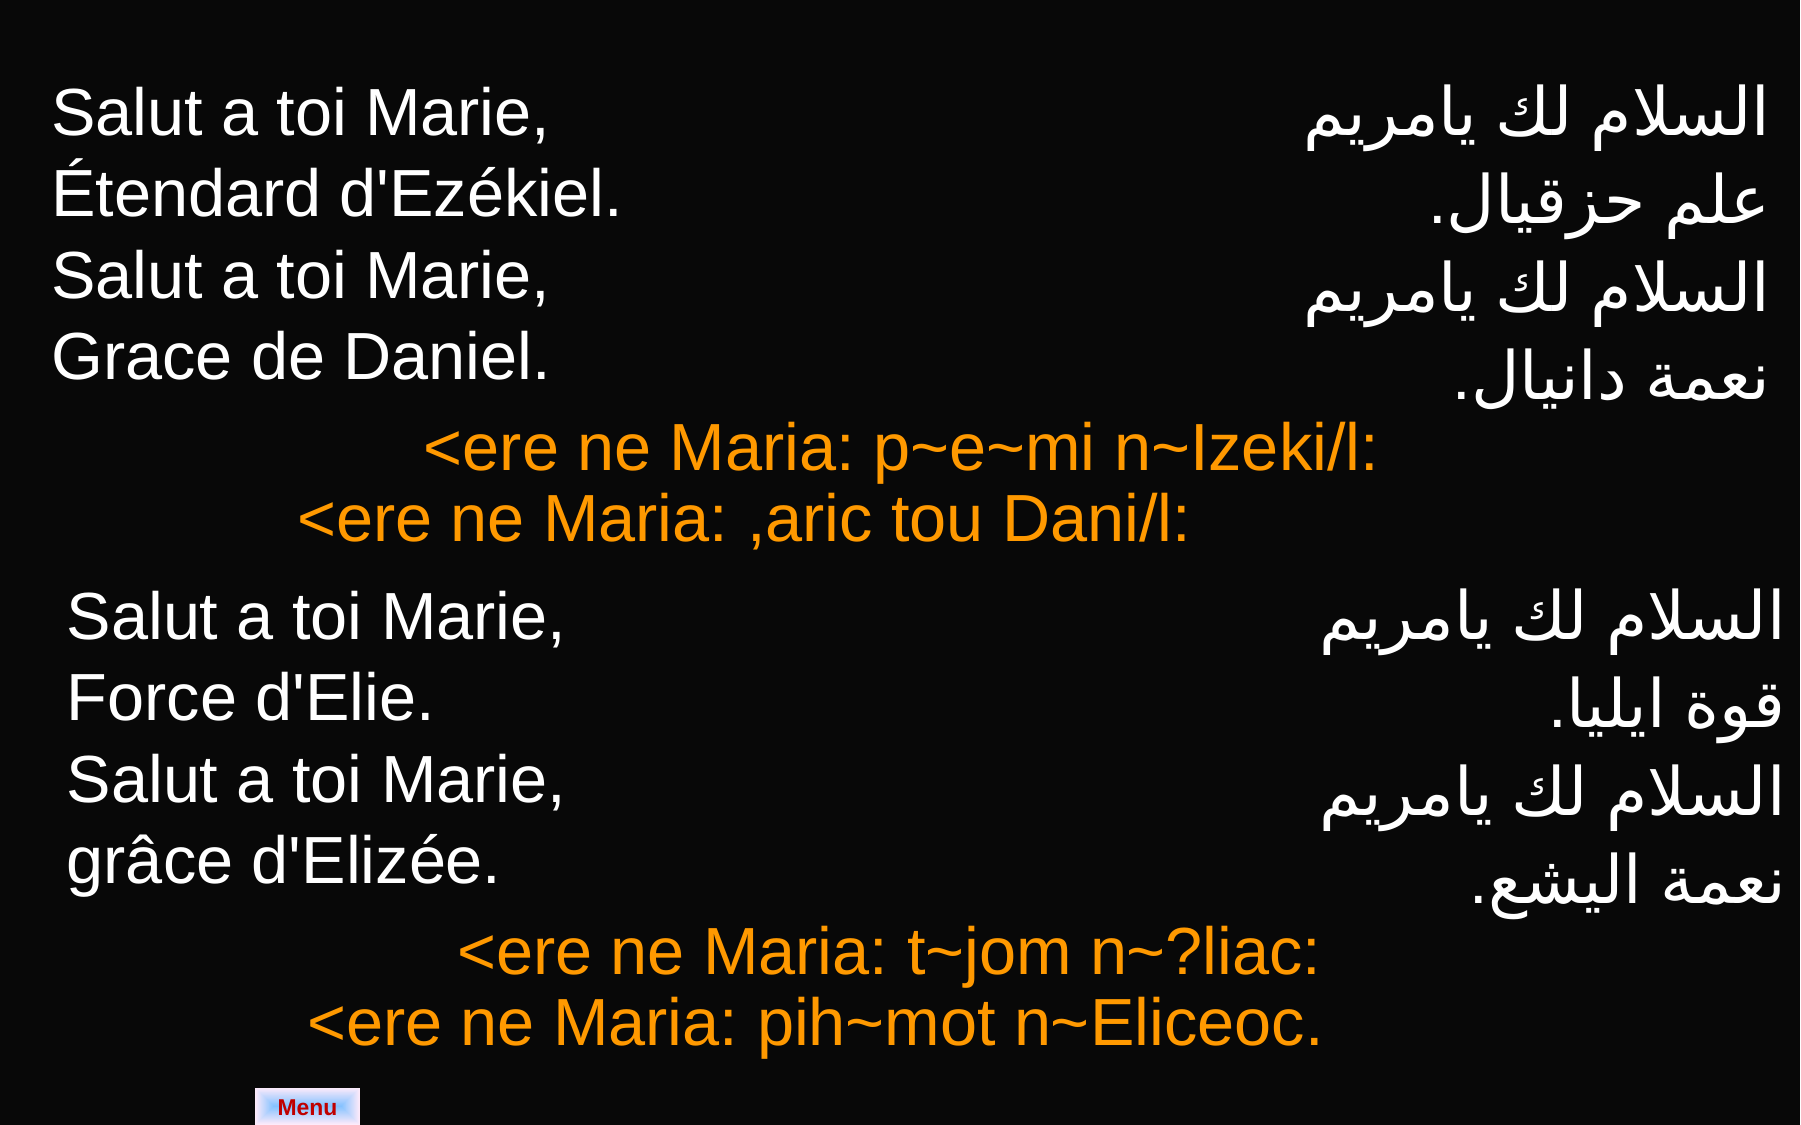

| Salut a toi Marie, Étendard d'Ezékiel. Salut a toi Marie, Grace de Daniel. | السلام لك يامريم علم حزقيال. السلام لك يامريم نعمة دانيال. |
| --- | --- |
| <ere ne Maria: p~e~mi n~Izeki/l: <ere ne Maria: ,aric tou Dani/l: |  |
| Salut a toi Marie, Force d'Elie. Salut a toi Marie, grâce d'Elizée. | السلام لك يامريم قوة ايليا. السلام لك يامريم نعمة اليشع. |
| --- | --- |
| <ere ne Maria: t~jom n~?liac: <ere ne Maria: pih~mot n~Eliceoc. |  |

Menu